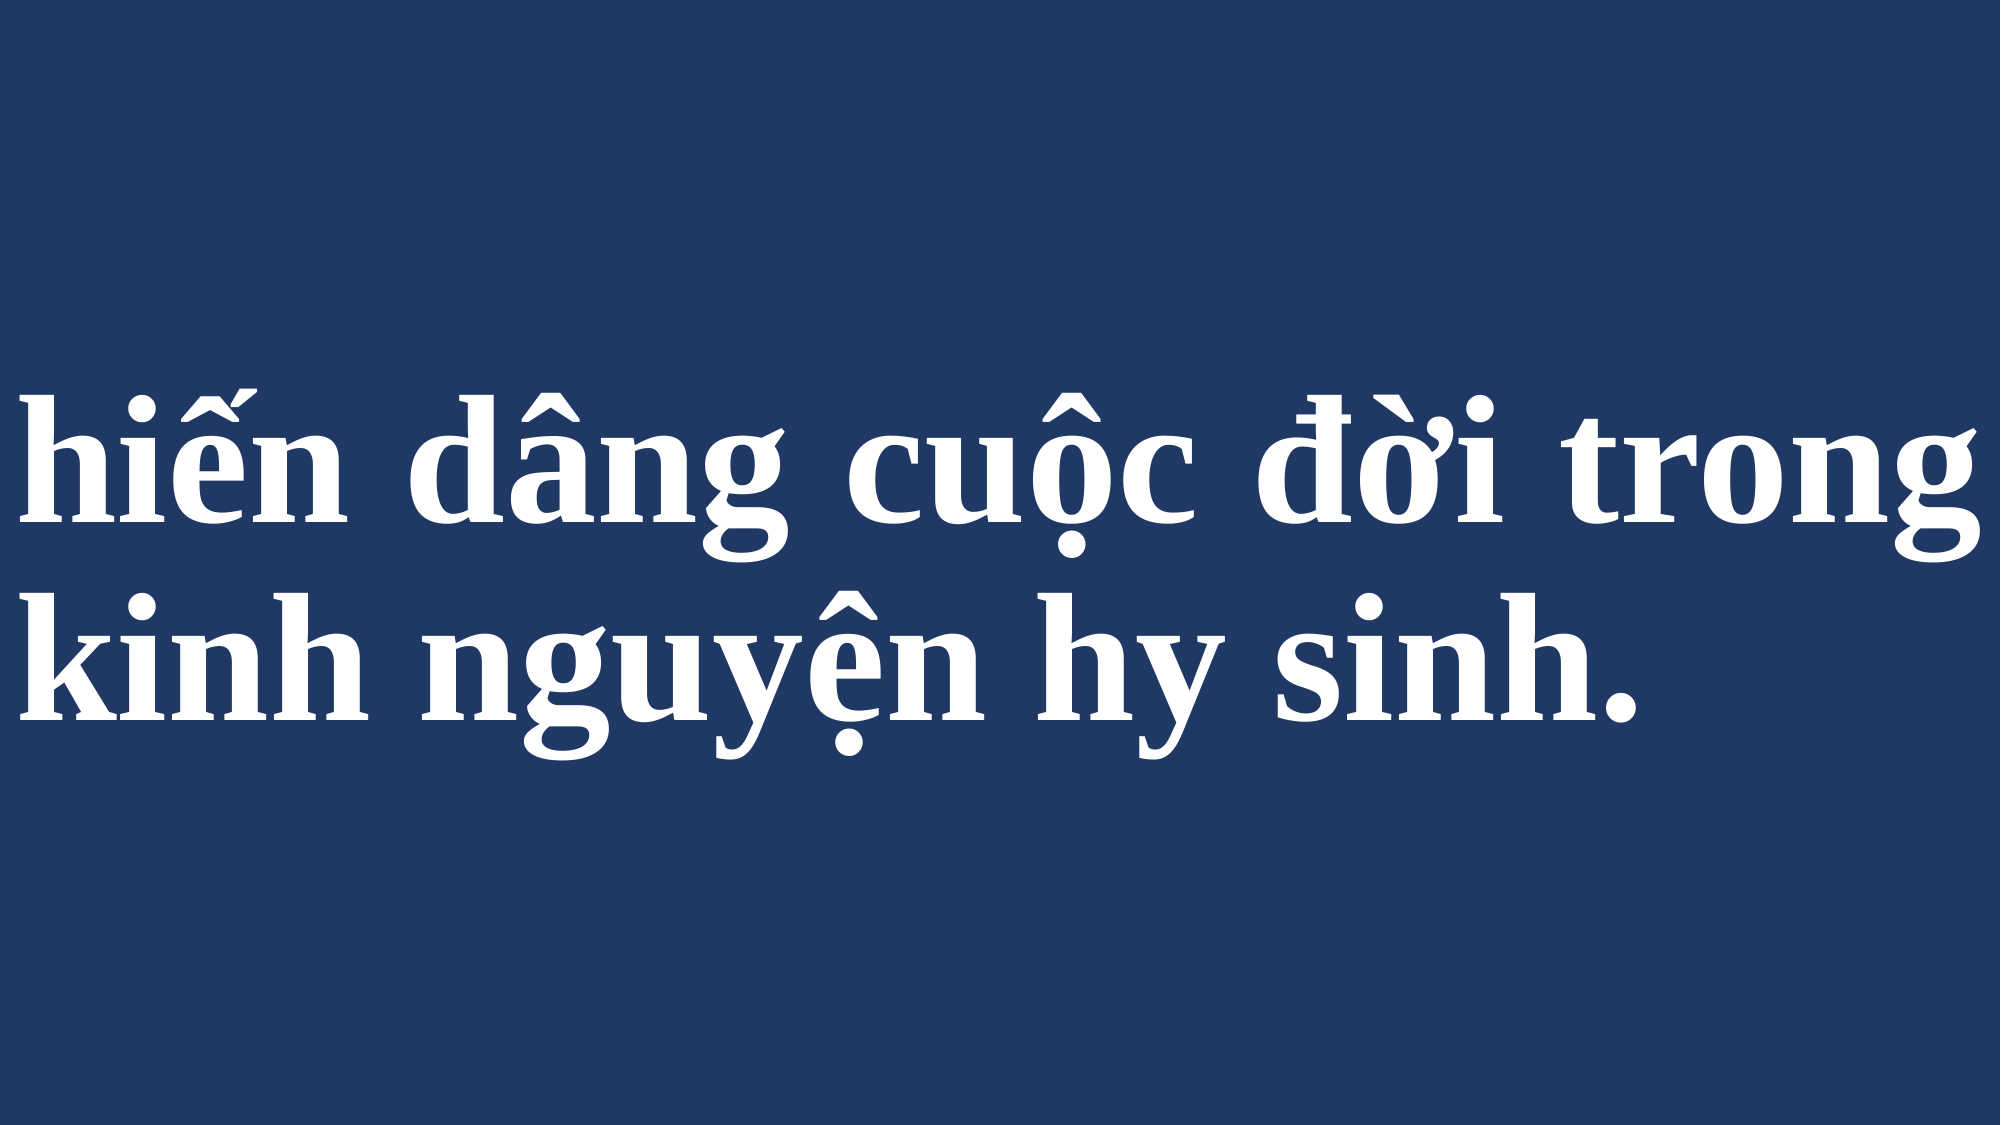

# hiến dâng cuộc đời trong kinh nguyện hy sinh.